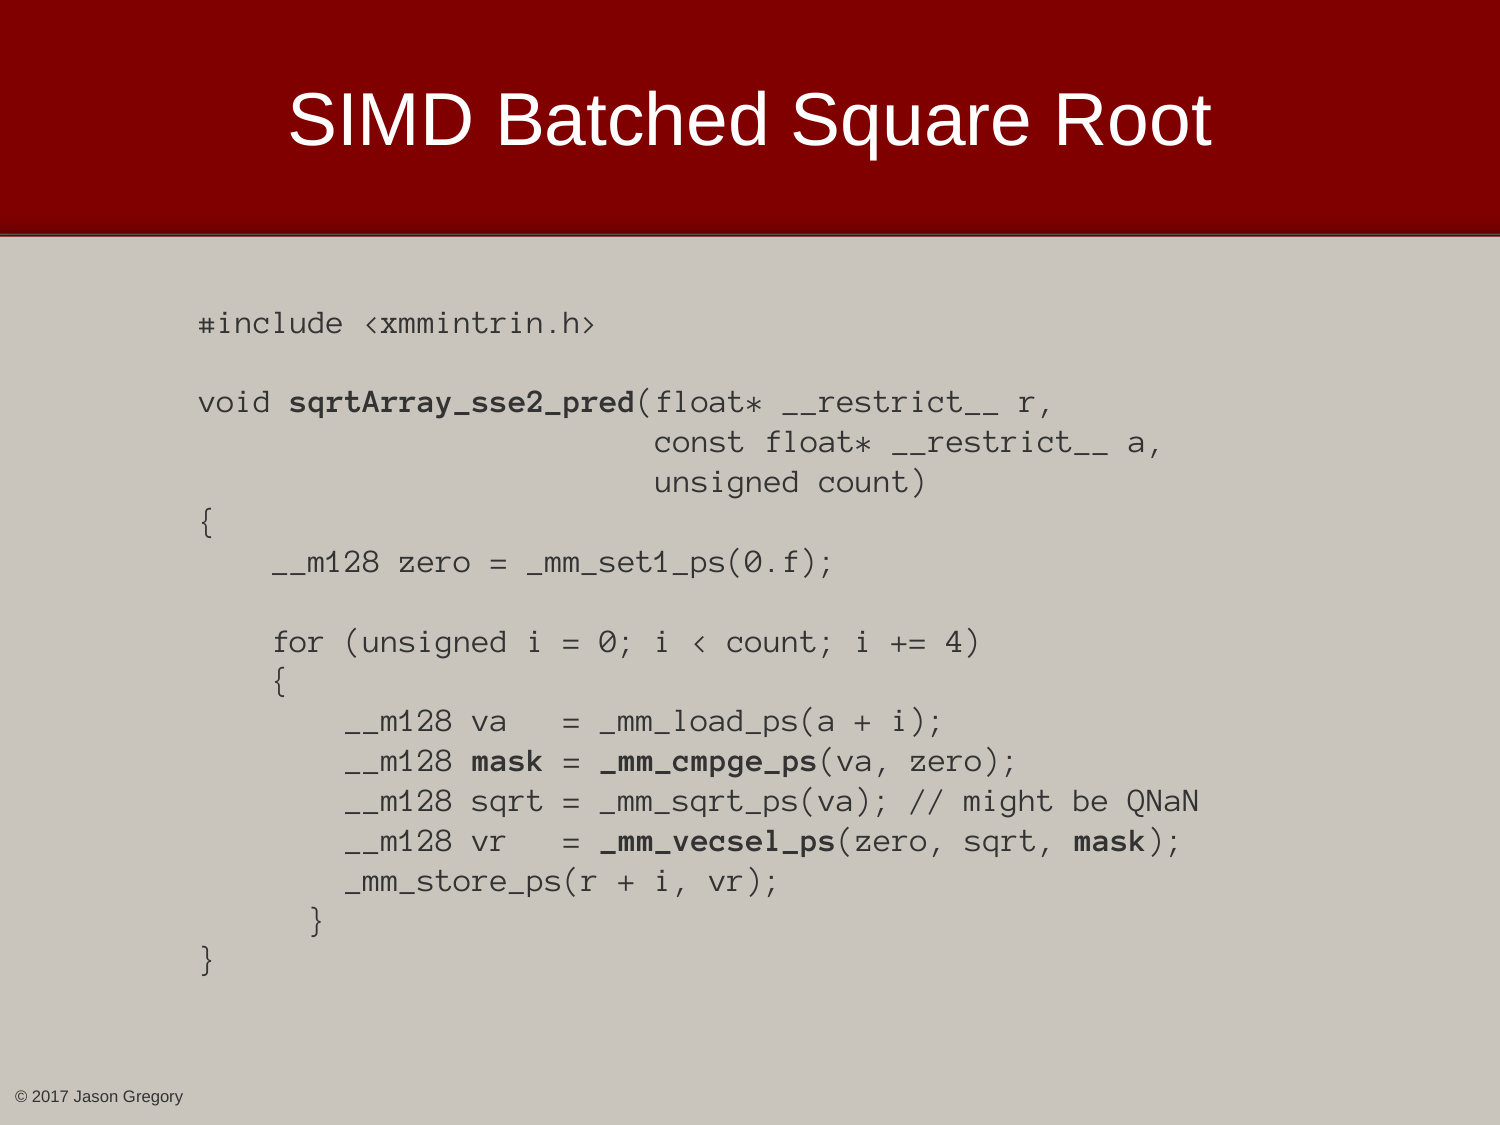

# SIMD Batched Square Root
#include <xmmintrin.h>
void sqrtArray_sse2_pred(float* __restrict__ r,
                         const float* __restrict__ a,
                         unsigned count)
{
    __m128 zero = _mm_set1_ps(0.f);

    for (unsigned i = 0; i < count; i += 4)
    {
        __m128 va   = _mm_load_ps(a + i);
        __m128 mask = _mm_cmpge_ps(va, zero);
        __m128 sqrt = _mm_sqrt_ps(va); // might be QNaN
        __m128 vr   = _mm_vecsel_ps(zero, sqrt, mask);
        _mm_store_ps(r + i, vr);
      }
}
© 2017 Jason Gregory